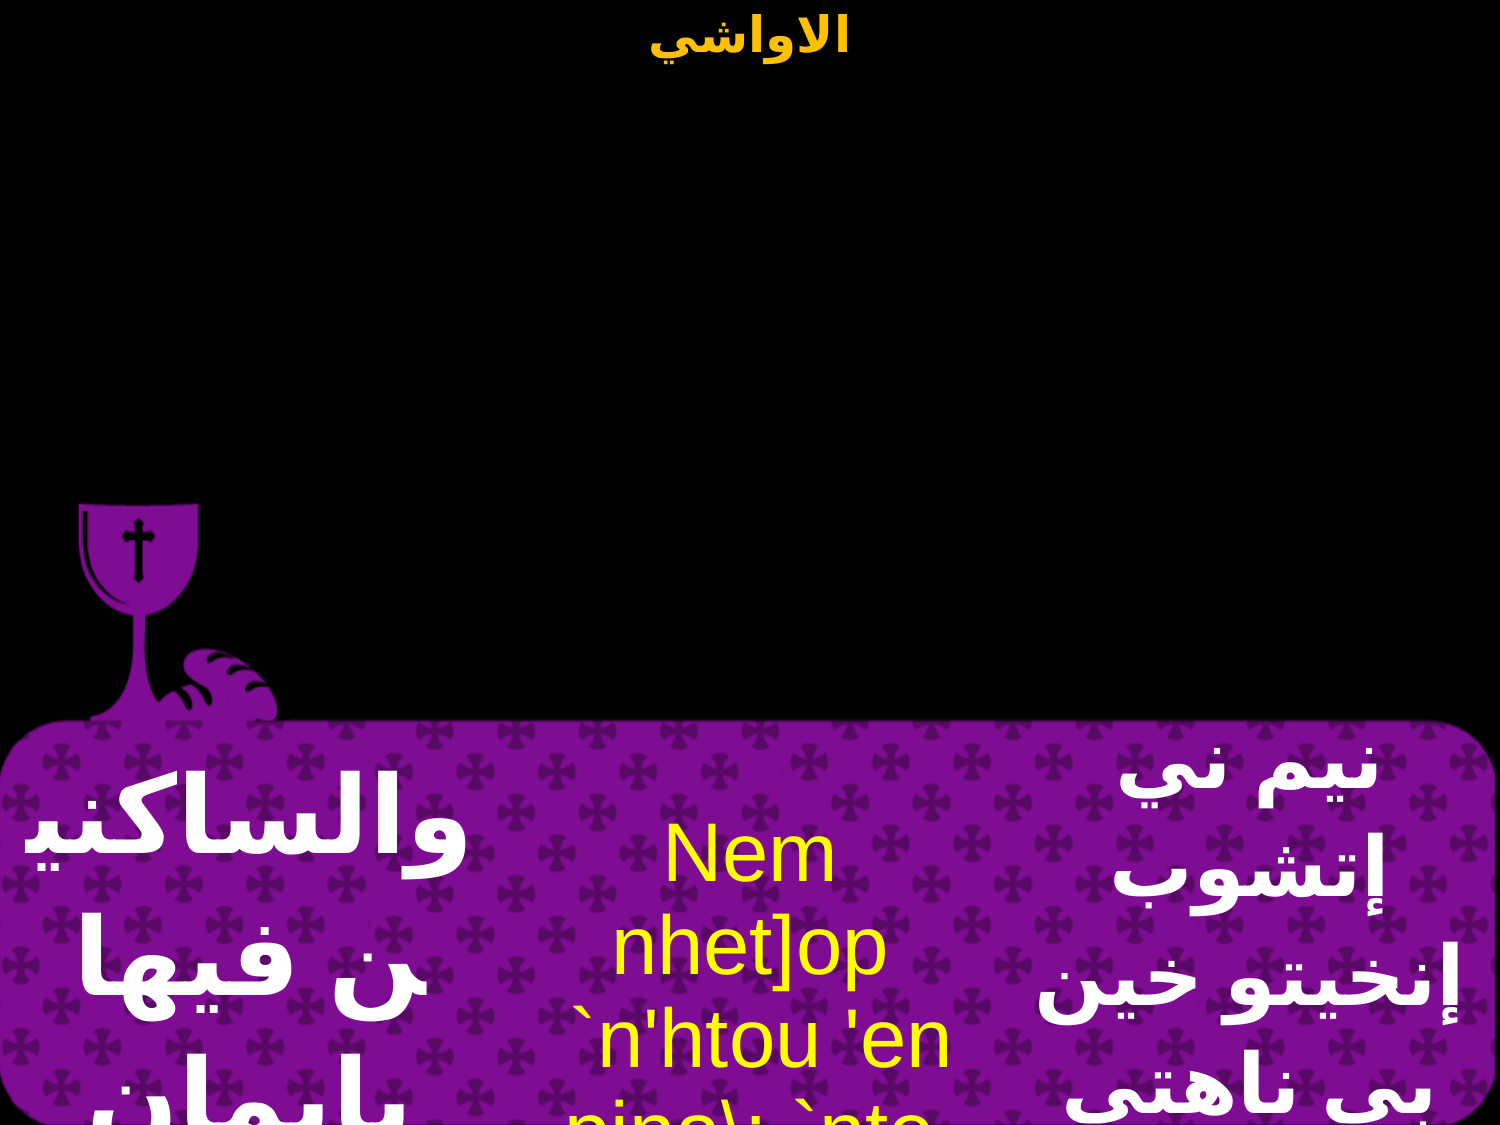

| والساكنين فيها بإيمان الله | Nem nhet]op `n'htou 'en pina\; `nte V;. | نيم ني إتشوب إنخيتو خين بي ناهتي إنتي إفنوتي |
| --- | --- | --- |